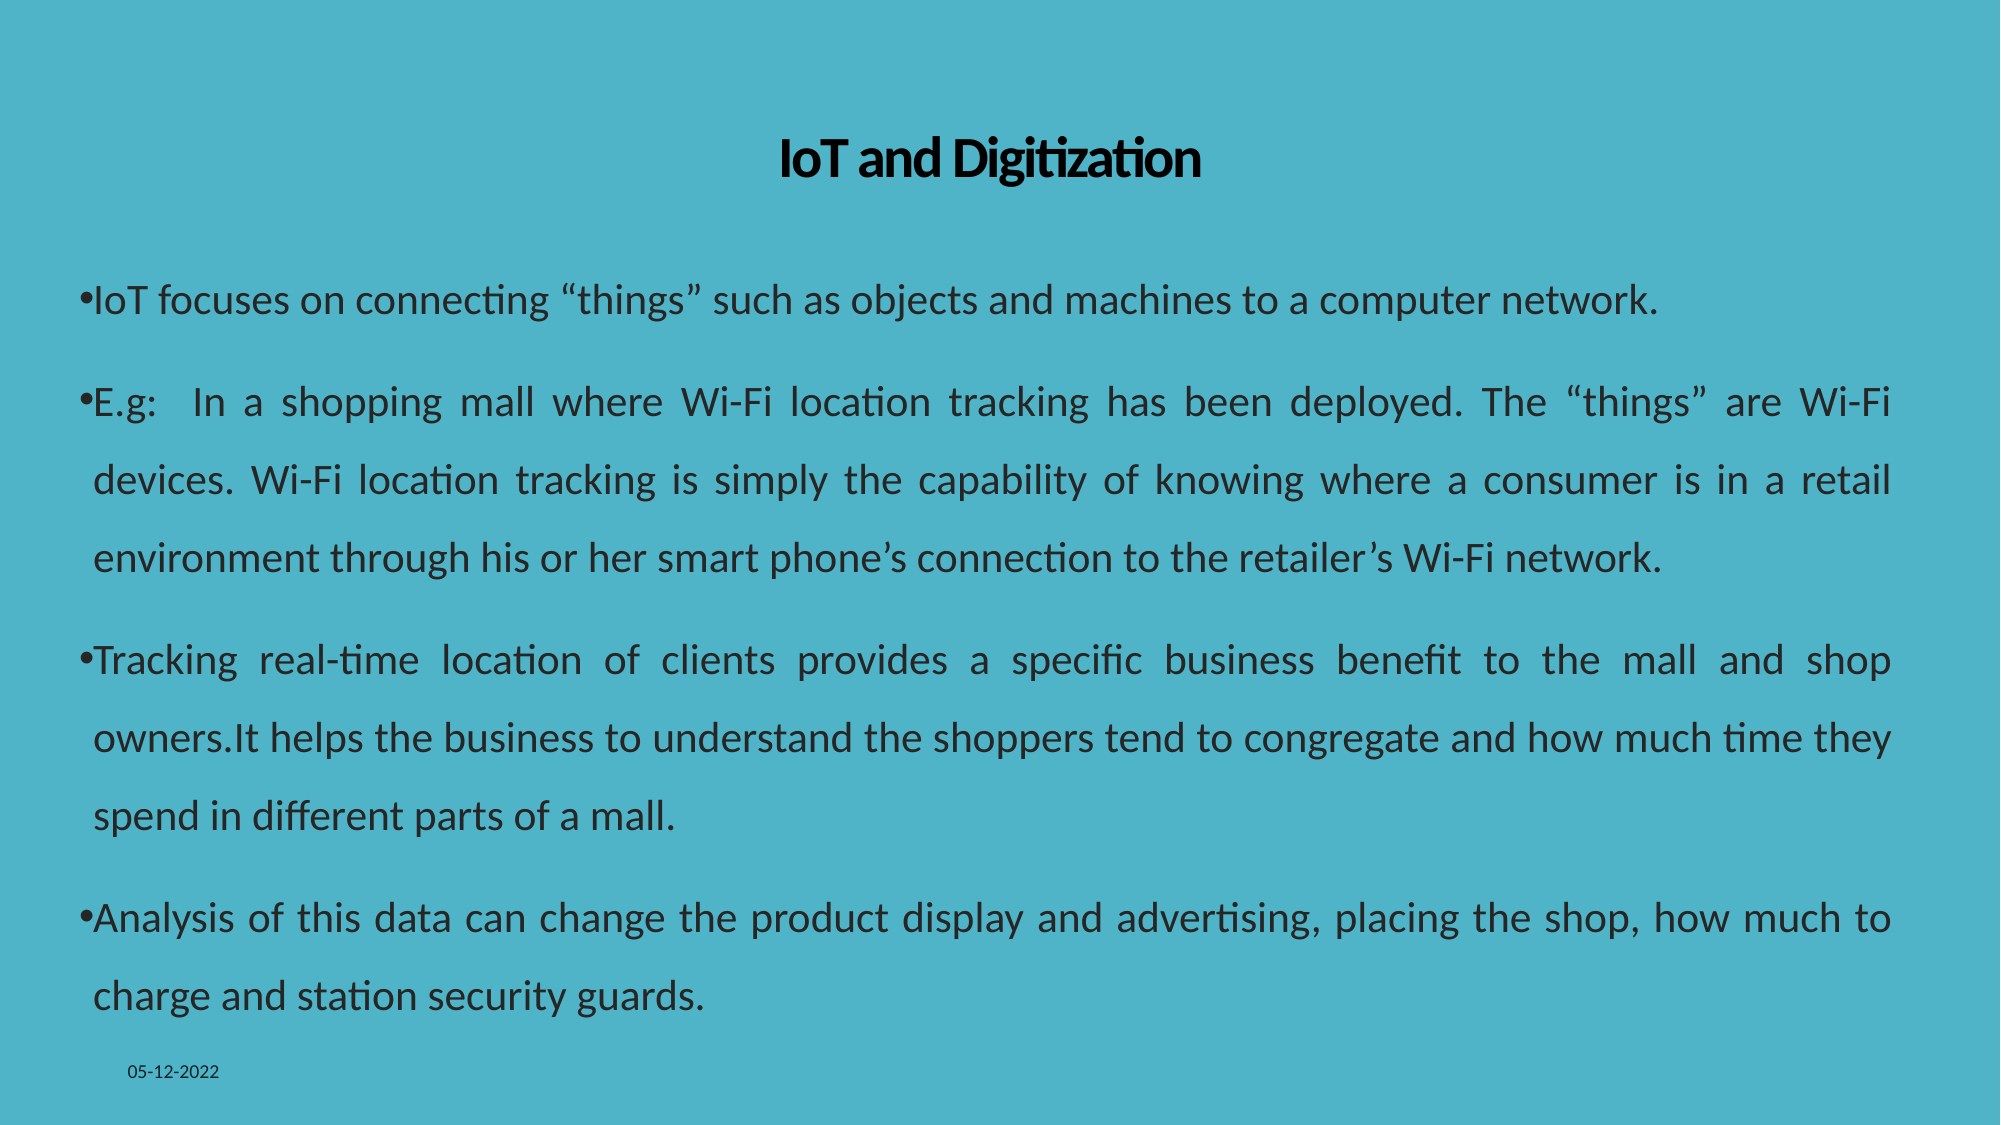

# IoT and Digitization
IoT focuses on connecting “things” such as objects and machines to a computer network.
E.g:  In a shopping mall where Wi-Fi location tracking has been deployed. The “things” are Wi-Fi devices. Wi-Fi location tracking is simply the capability of knowing where a consumer is in a retail environment through his or her smart phone’s connection to the retailer’s Wi-Fi network.
Tracking real-time location of clients provides a specific business benefit to the mall and shop owners.It helps the business to understand the shoppers tend to congregate and how much time they spend in different parts of a mall.
Analysis of this data can change the product display and advertising, placing the shop, how much to charge and station security guards.
7
05-12-2022